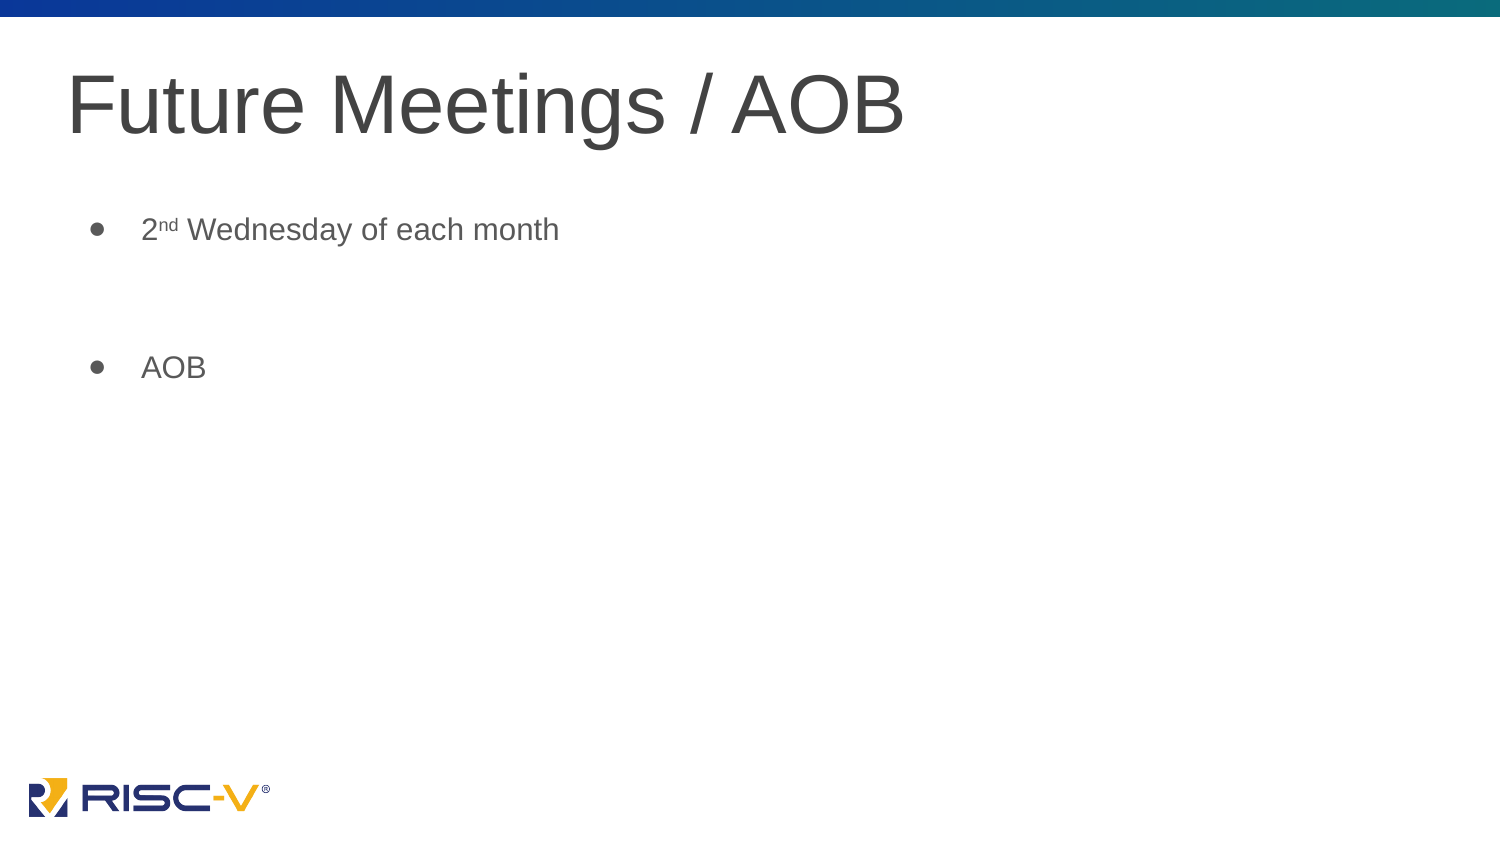

# Future Meetings / AOB
2nd Wednesday of each month

AOB